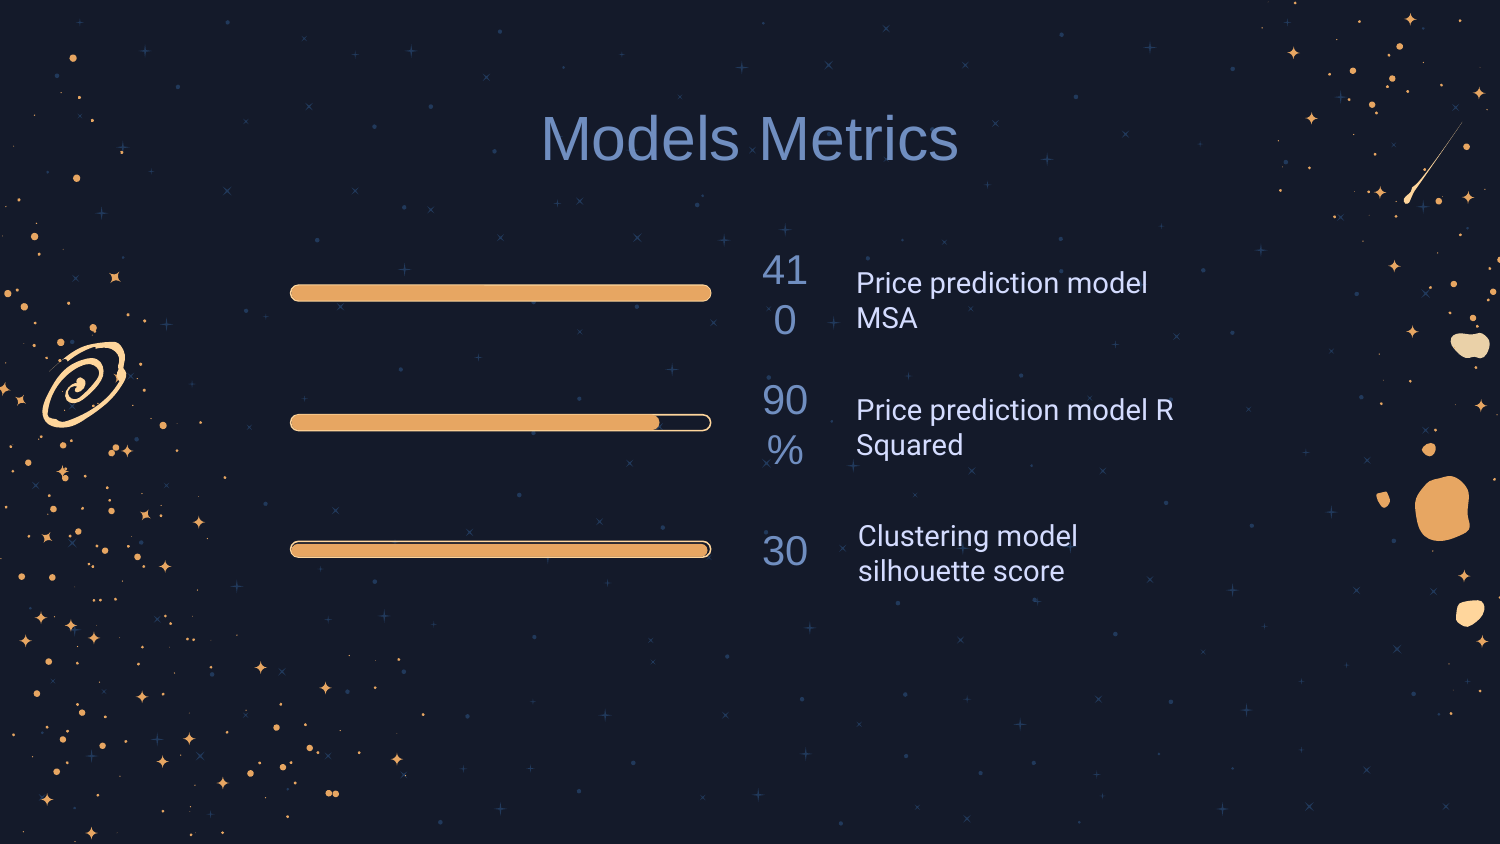

# Models Metrics

Price prediction model MSA
410

Price prediction model R Squared

90%
Clustering model silhouette score
30